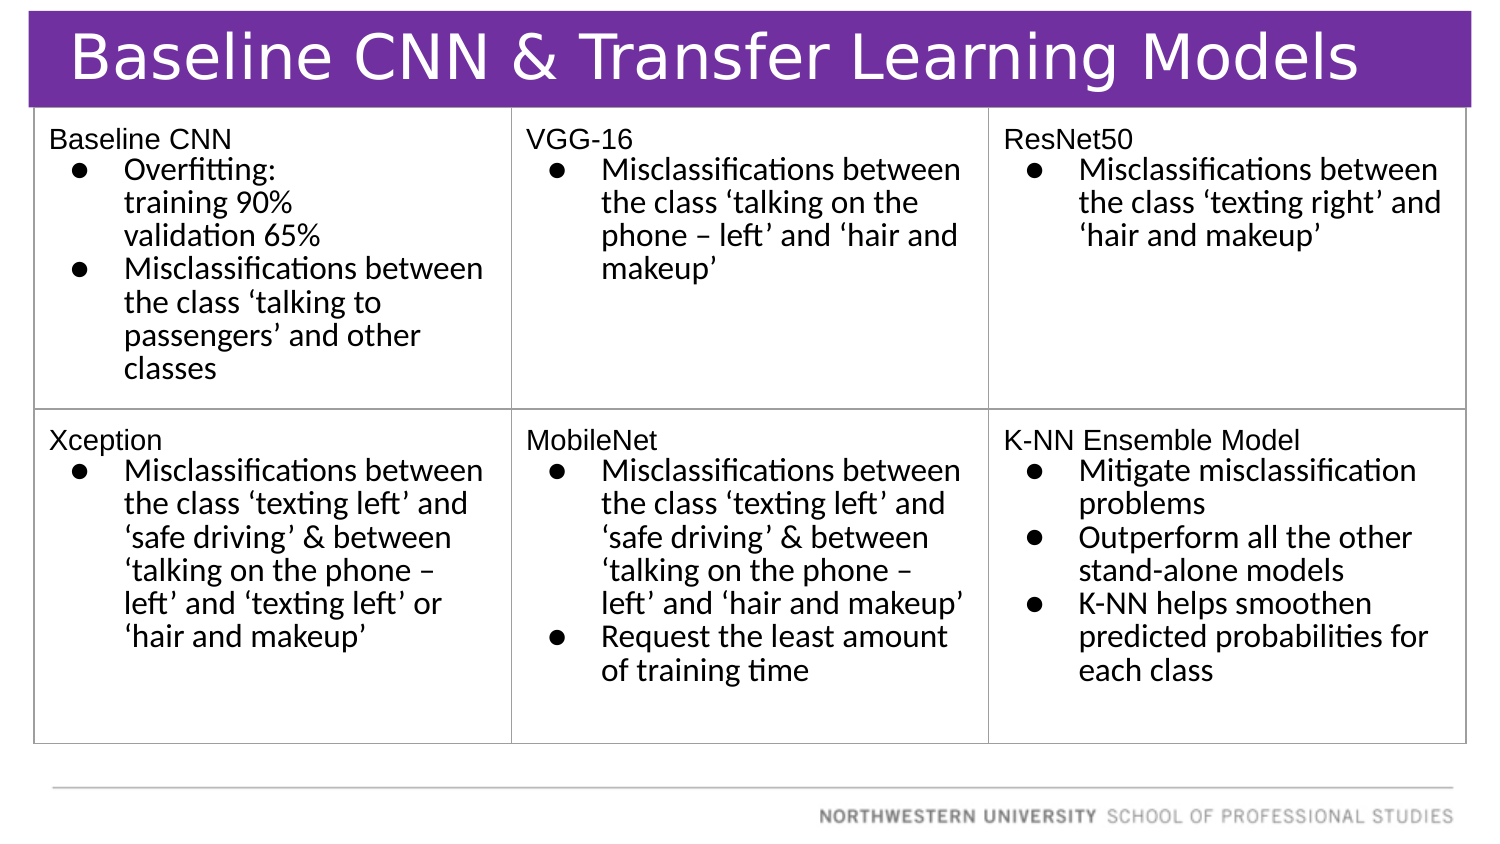

Baseline CNN & Transfer Learning Models
| Baseline CNN Overfitting: training 90% validation 65% Misclassifications between the class ‘talking to passengers’ and other classes | VGG-16 Misclassifications between the class ‘talking on the phone – left’ and ‘hair and makeup’ | ResNet50 Misclassifications between the class ‘texting right’ and ‘hair and makeup’ |
| --- | --- | --- |
| Xception Misclassifications between the class ‘texting left’ and ‘safe driving’ & between ‘talking on the phone – left’ and ‘texting left’ or ‘hair and makeup’ | MobileNet Misclassifications between the class ‘texting left’ and ‘safe driving’ & between ‘talking on the phone – left’ and ‘hair and makeup’ Request the least amount of training time | K-NN Ensemble Model Mitigate misclassification problems Outperform all the other stand-alone models K-NN helps smoothen predicted probabilities for each class |